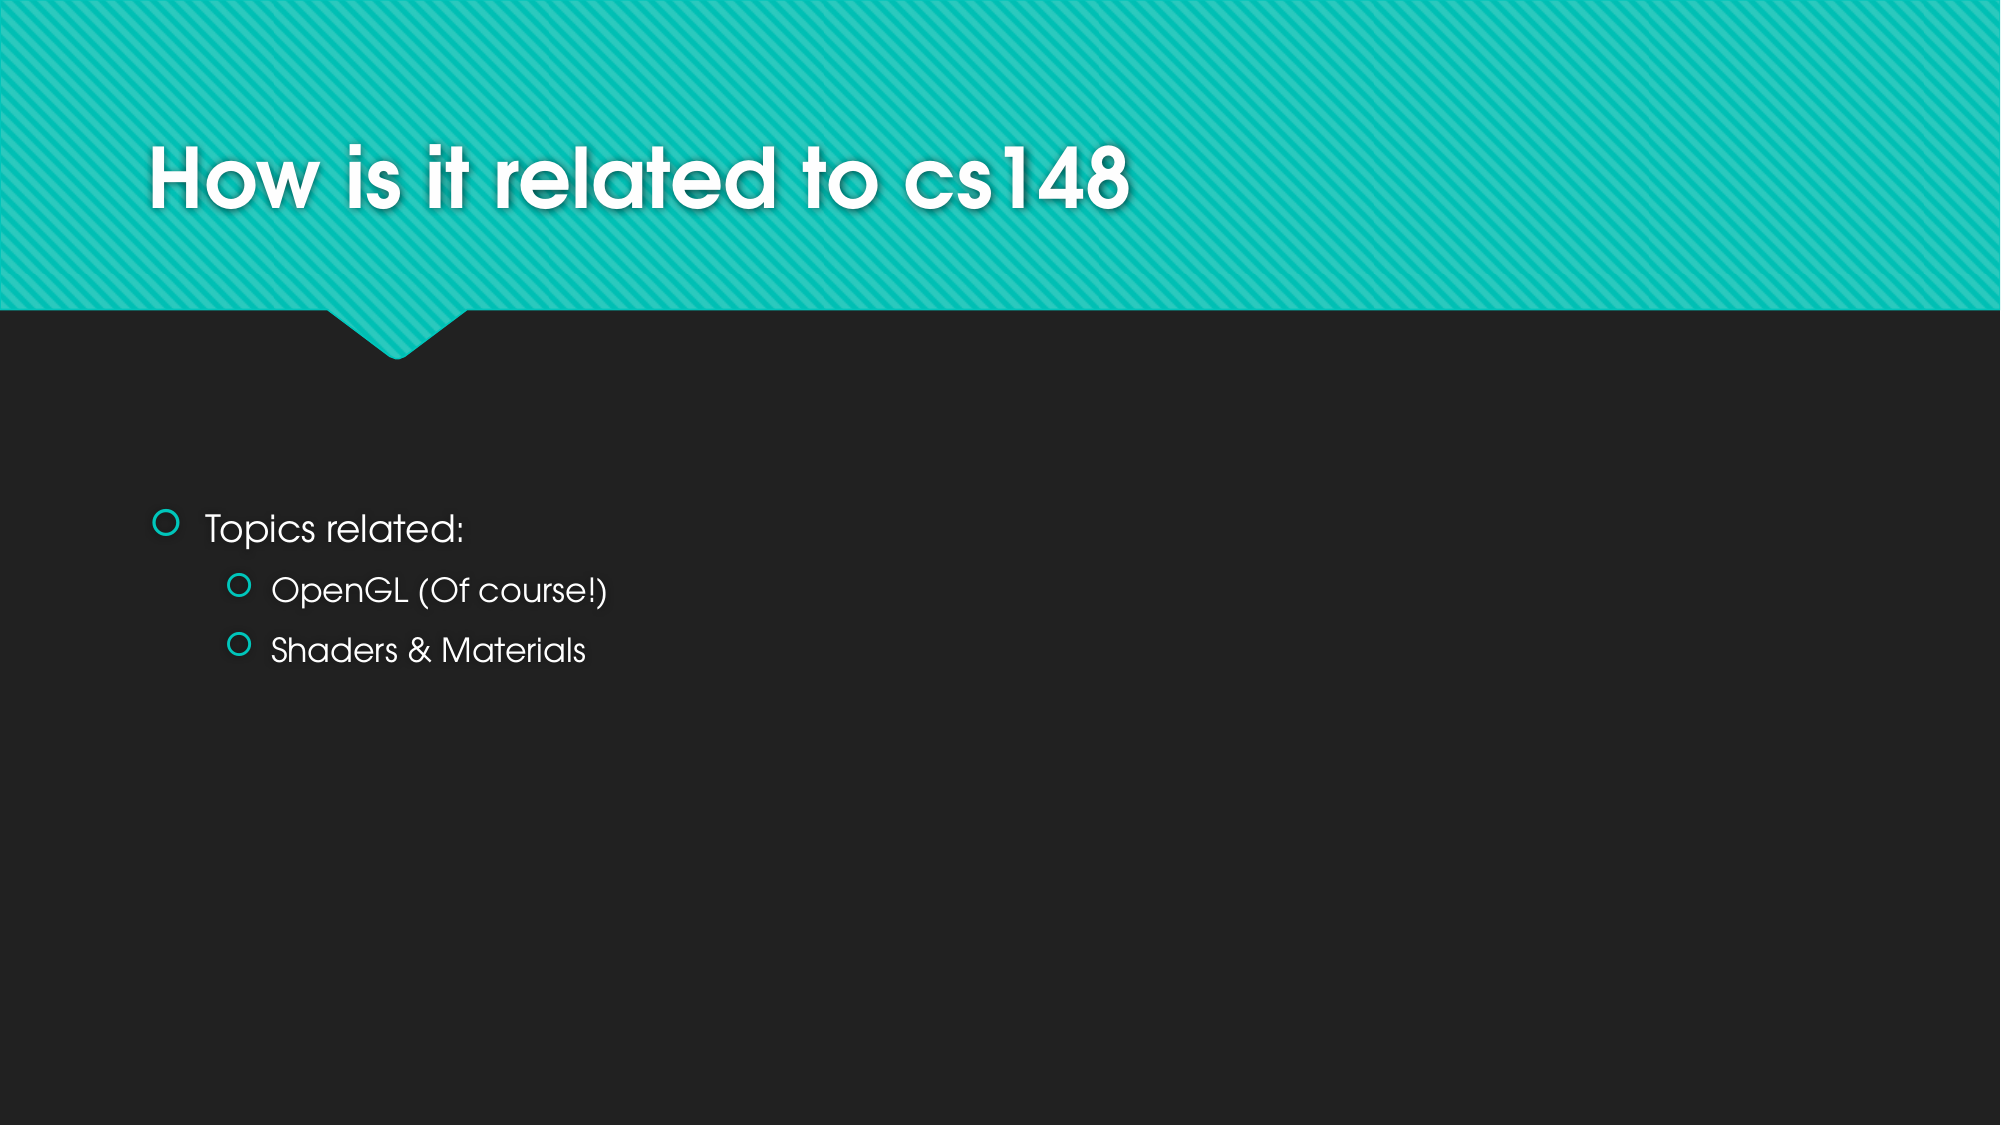

# How is it related to cs148
Topics related:
OpenGL (Of course!)
Shaders & Materials